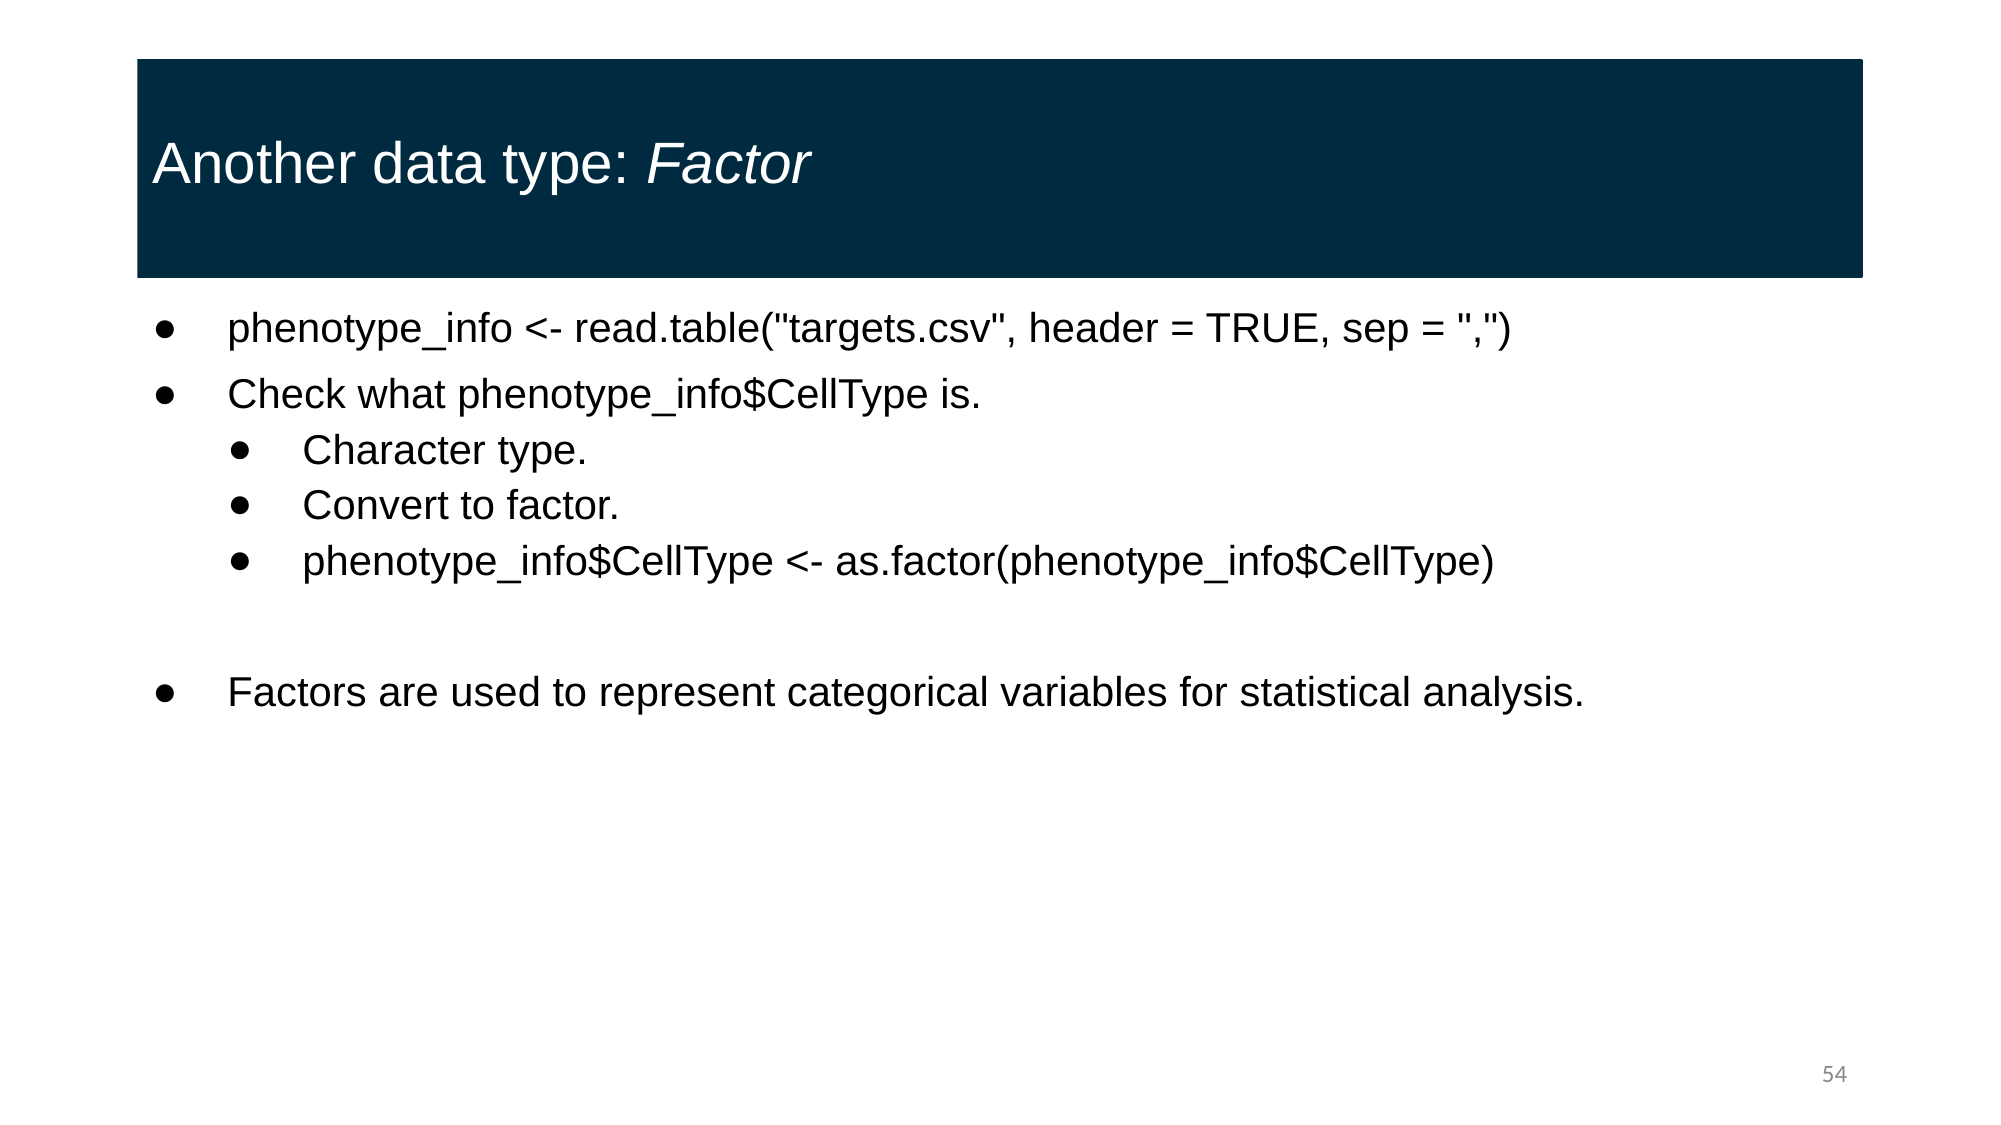

# Another data type: Factor
phenotype_info <- read.table("targets.csv", header = TRUE, sep = ",")
Check what phenotype_info$CellType is.
Character type.
Convert to factor.
phenotype_info$CellType <- as.factor(phenotype_info$CellType)

Factors are used to represent categorical variables for statistical analysis.
54